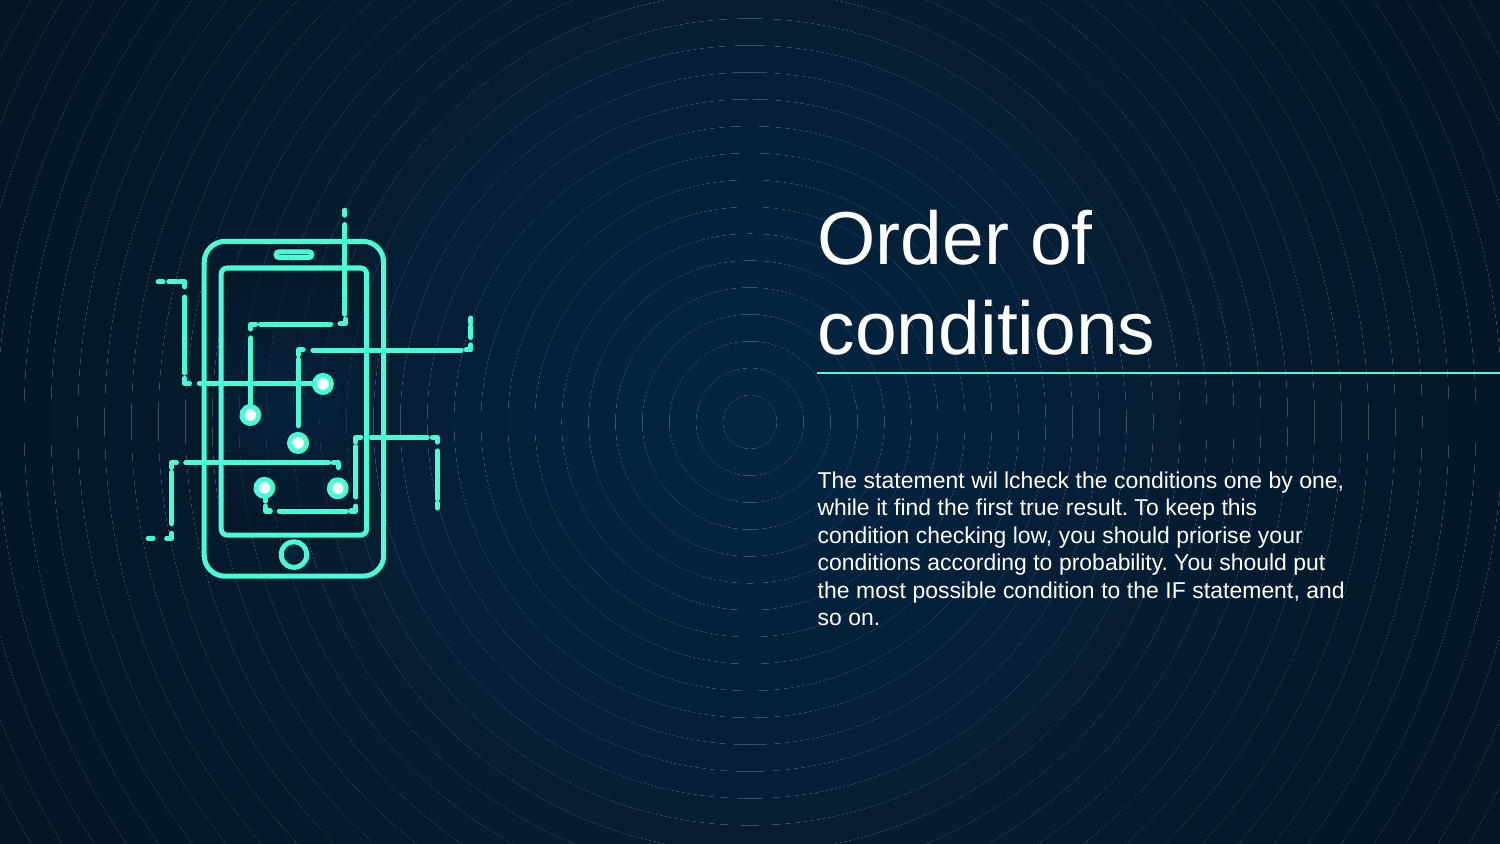

# Order of conditions

The statement wil lcheck the conditions one by one, while it find the first true result. To keep this condition checking low, you should priorise your conditions according to probability. You should put the most possible condition to the IF statement, and so on.